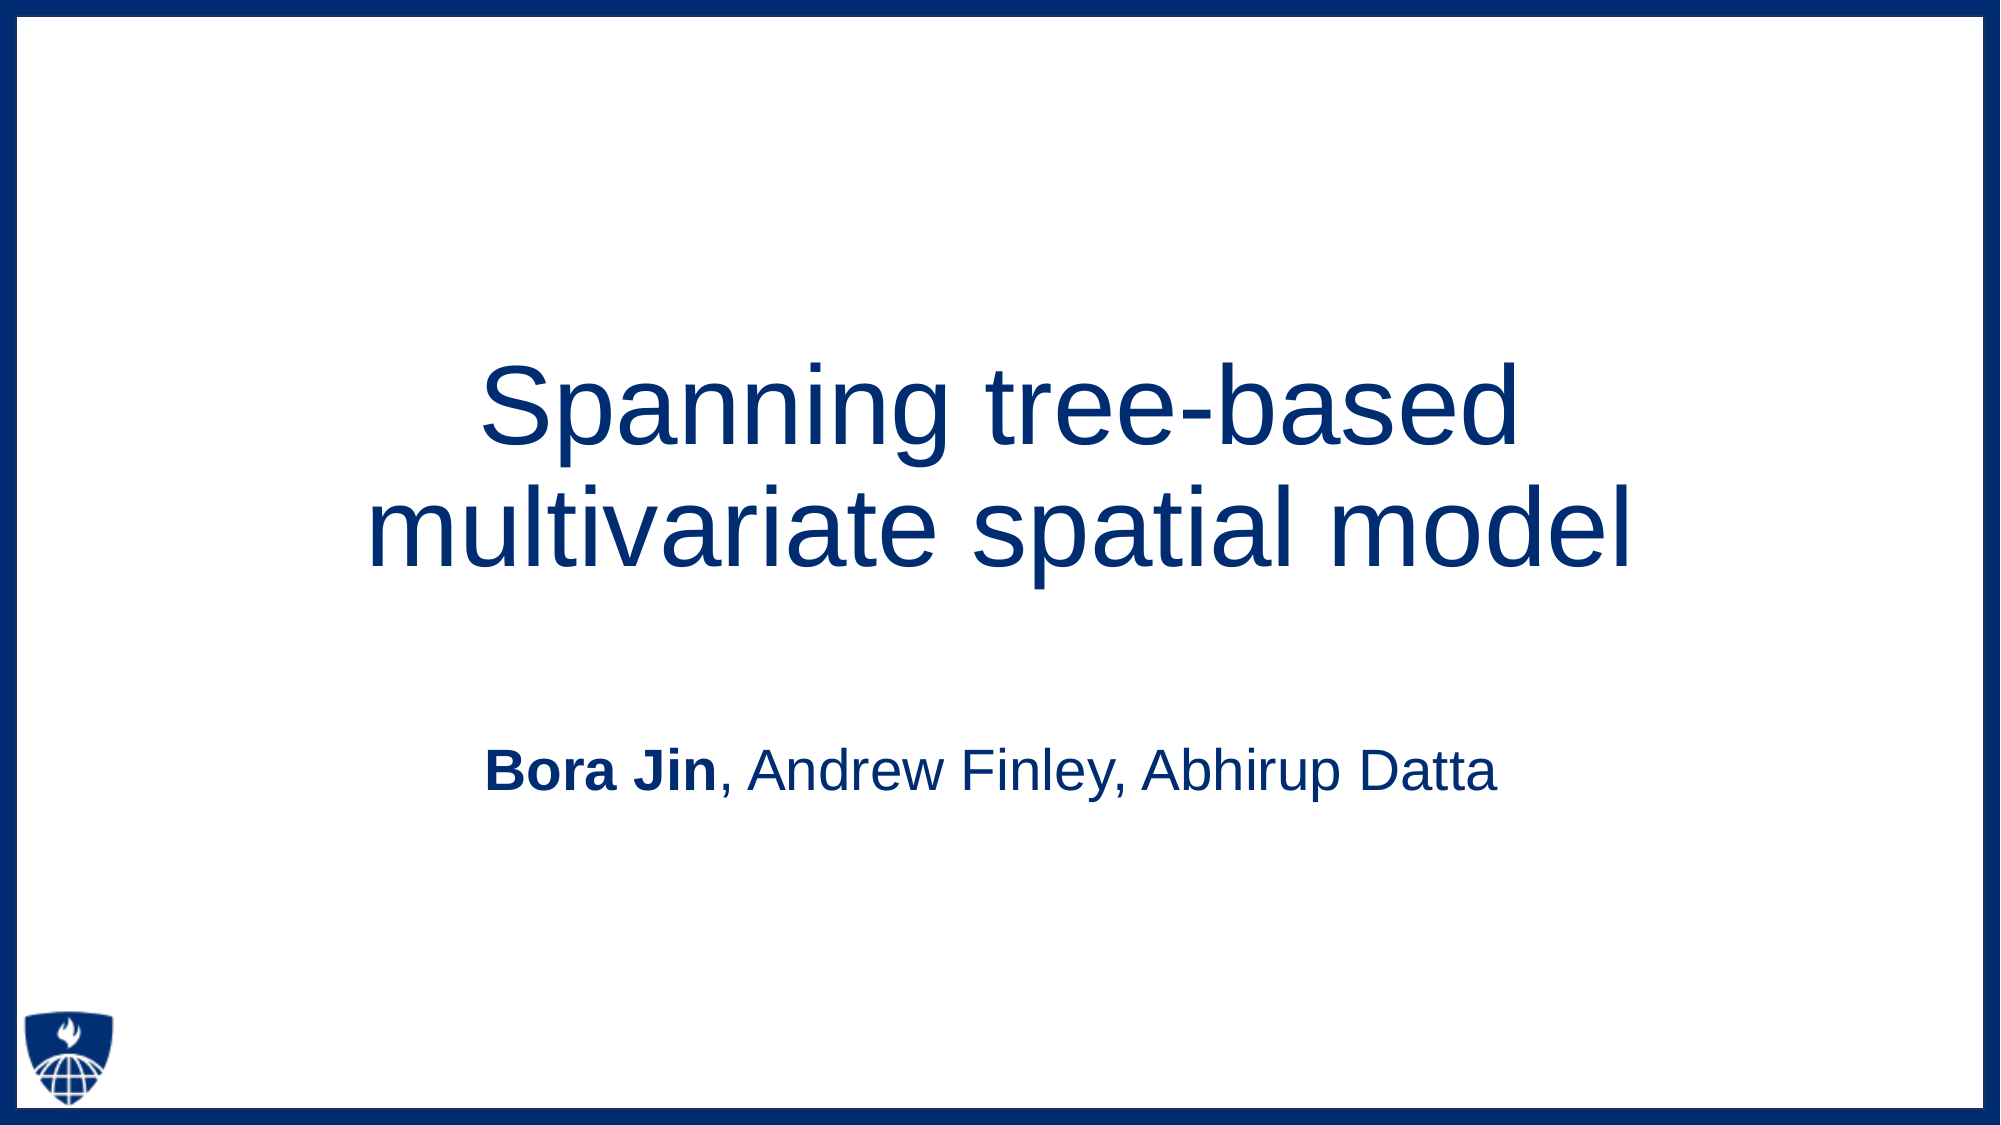

# Spanning tree-based multivariate spatial model
Bora Jin, Andrew Finley, Abhirup Datta